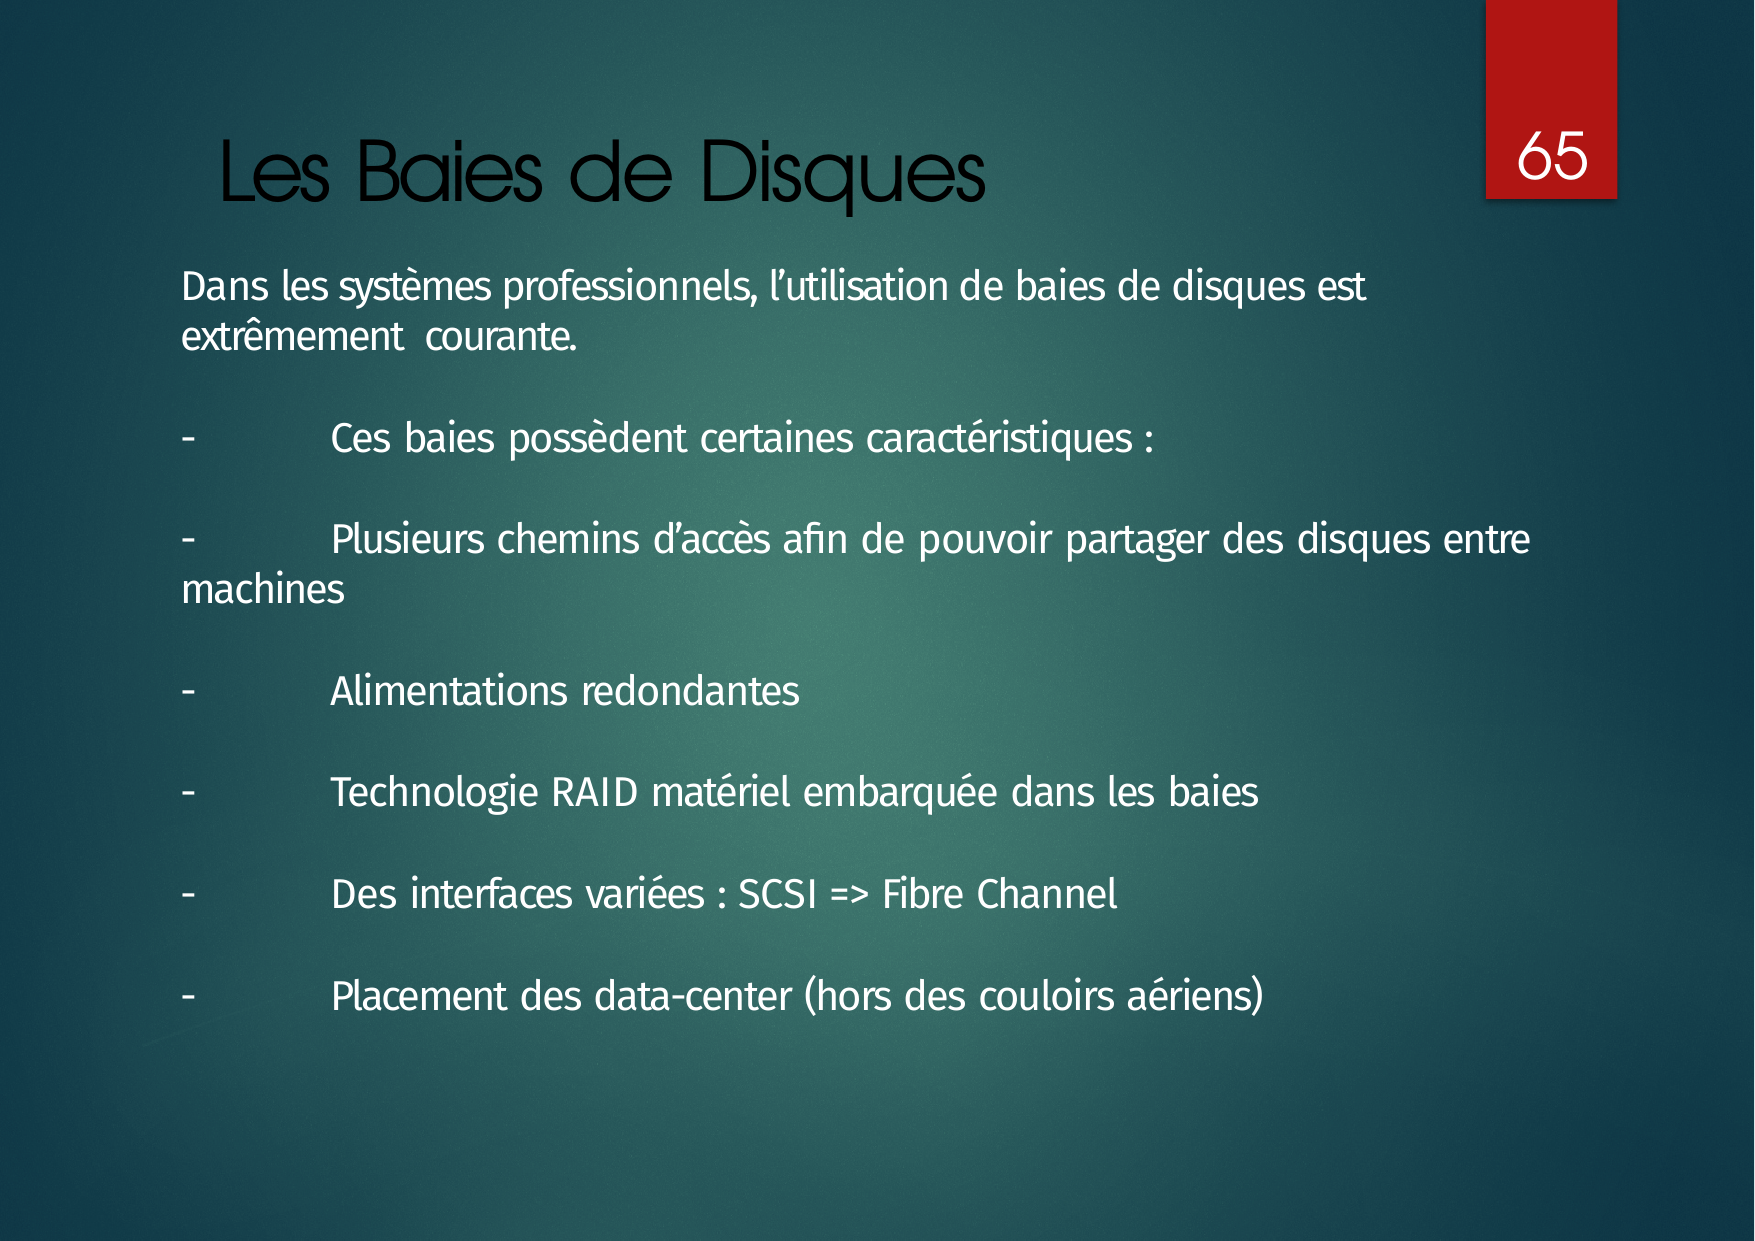

65
# Les Baies de Disques
Dans les systèmes professionnels, l’utilisation de baies de disques est extrêmement  courante.

-  	Ces baies possèdent certaines caractéristiques :

-  	Plusieurs chemins d’accès afin de pouvoir partager des disques entre machines

-  	Alimentations redondantes

-  	Technologie RAID matériel embarquée dans les baies

-  	Des interfaces variées : SCSI => Fibre Channel

-  	Placement des data-center (hors des couloirs aériens)